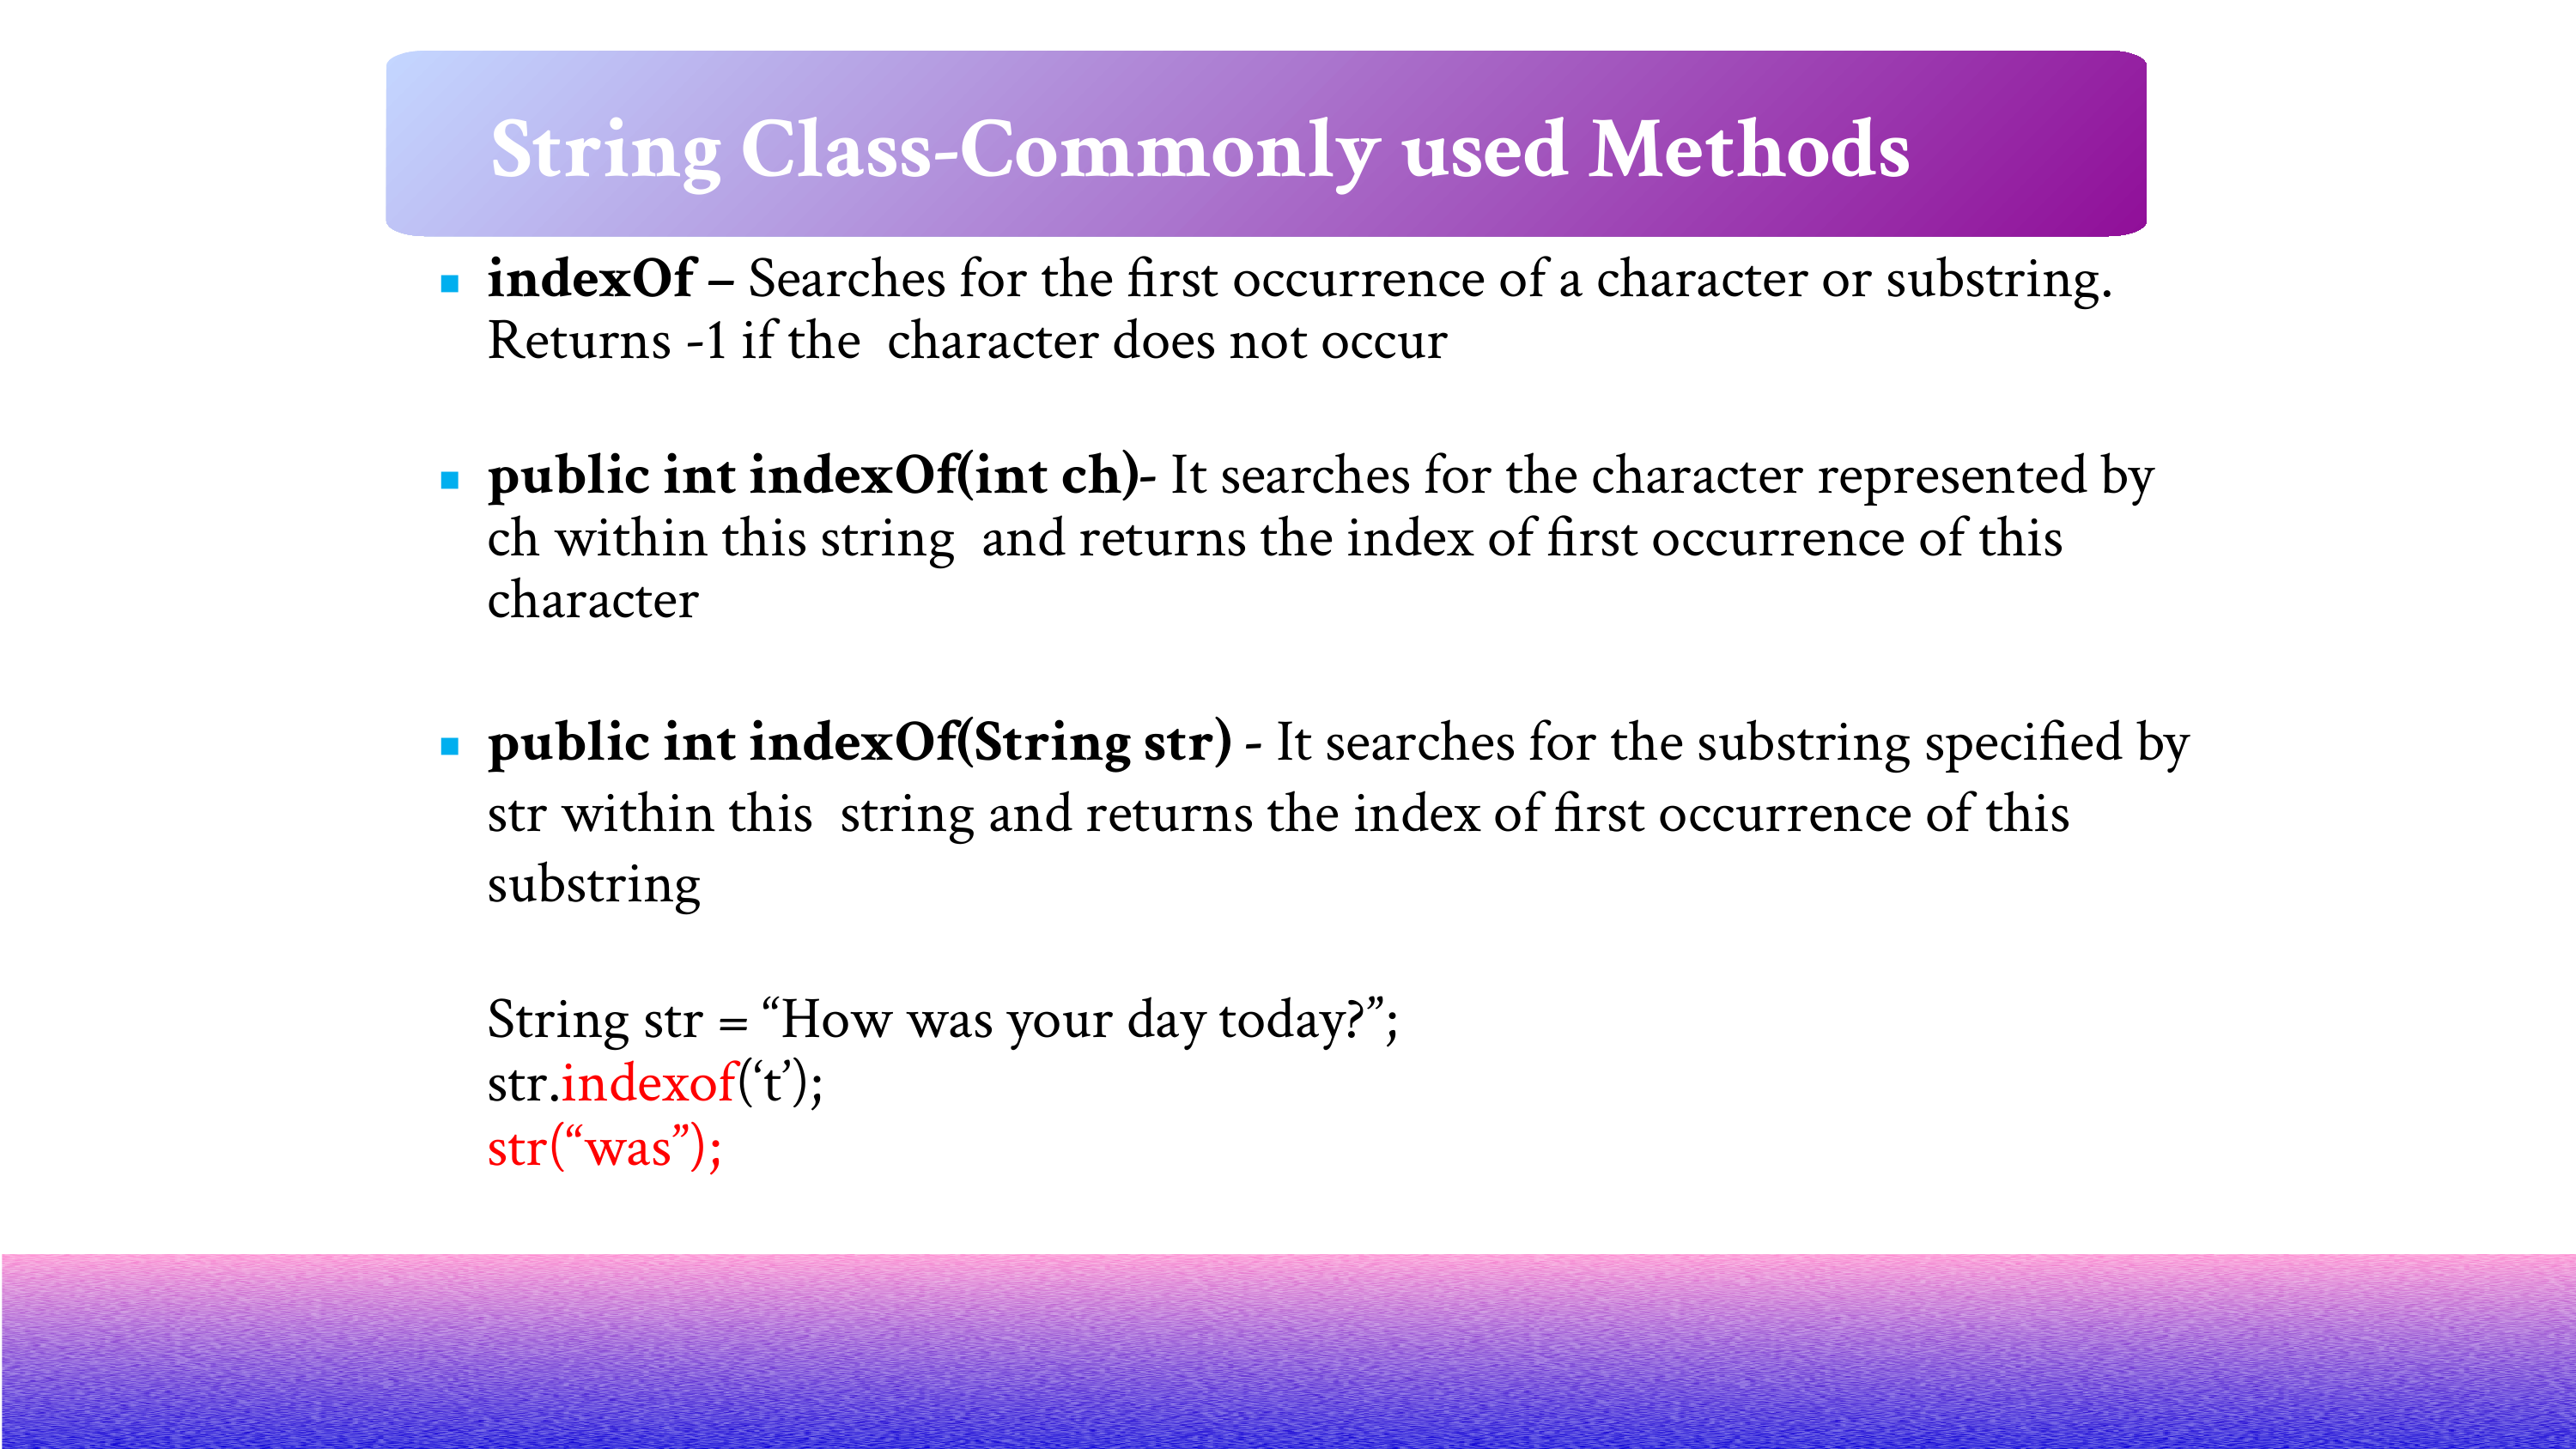

String Class-Commonly used Methods
indexOf – Searches for the first occurrence of a character or substring. Returns -1 if the  character does not occur

public int indexOf(int ch)- It searches for the character represented by ch within this string  and returns the index of first occurrence of this character

public int indexOf(String str) - It searches for the substring specified by str within this  string and returns the index of first occurrence of this substring

String str = “How was your day today?”;
str.indexof(‘t’);
str(“was”);